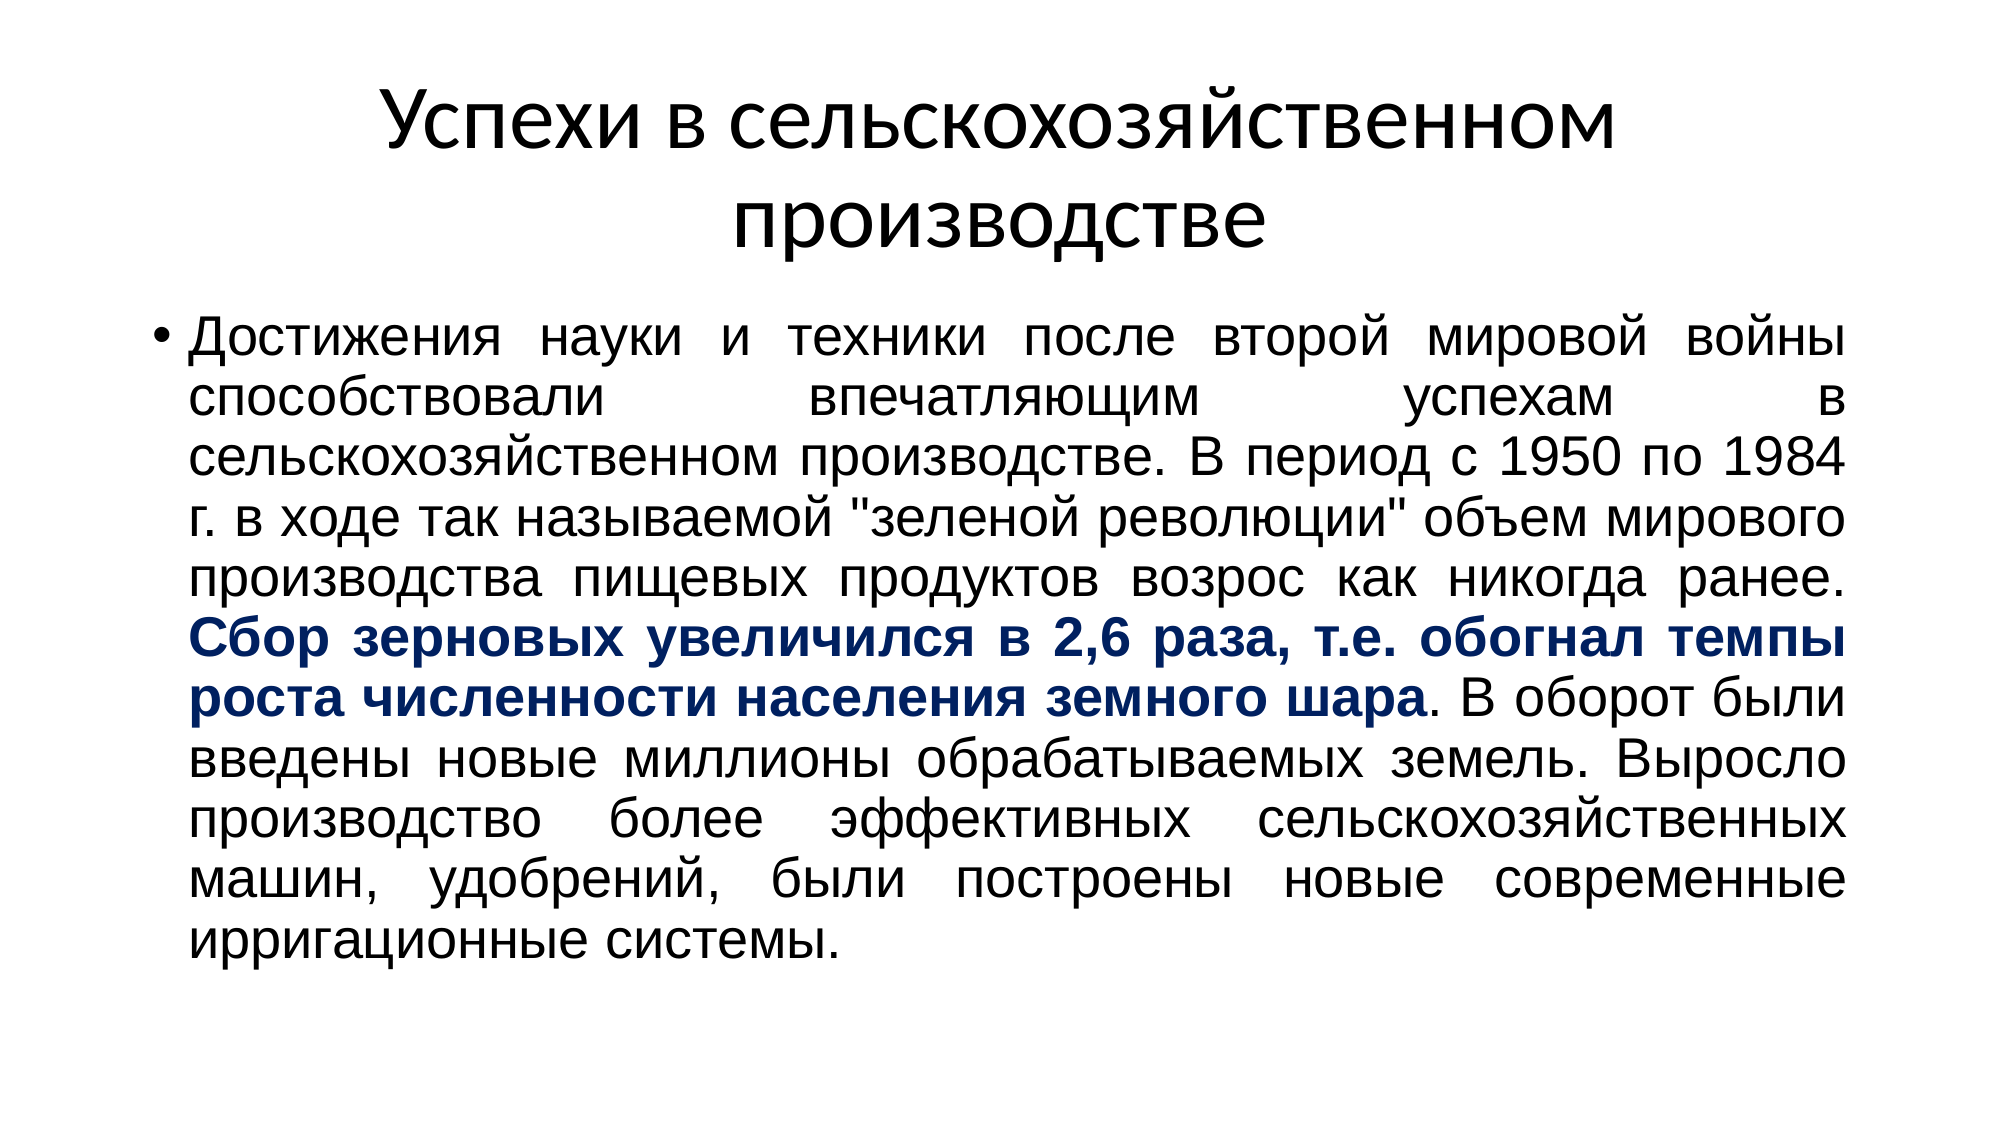

# Успехи в сельскохозяйственном производстве
Достижения науки и техники после второй мировой войны способствовали впечатляющим успехам в сельскохозяйственном производстве. В период с 1950 по 1984 г. в ходе так называемой "зеленой революции" объем мирового производства пищевых продуктов возрос как никогда ранее. Сбор зерновых увеличился в 2,6 раза, т.е. обогнал темпы роста численности населения земного шара. В оборот были введены новые миллионы обрабатываемых земель. Выросло производство более эффективных сельскохозяйственных машин, удобрений, были построены новые современные ирригационные системы.